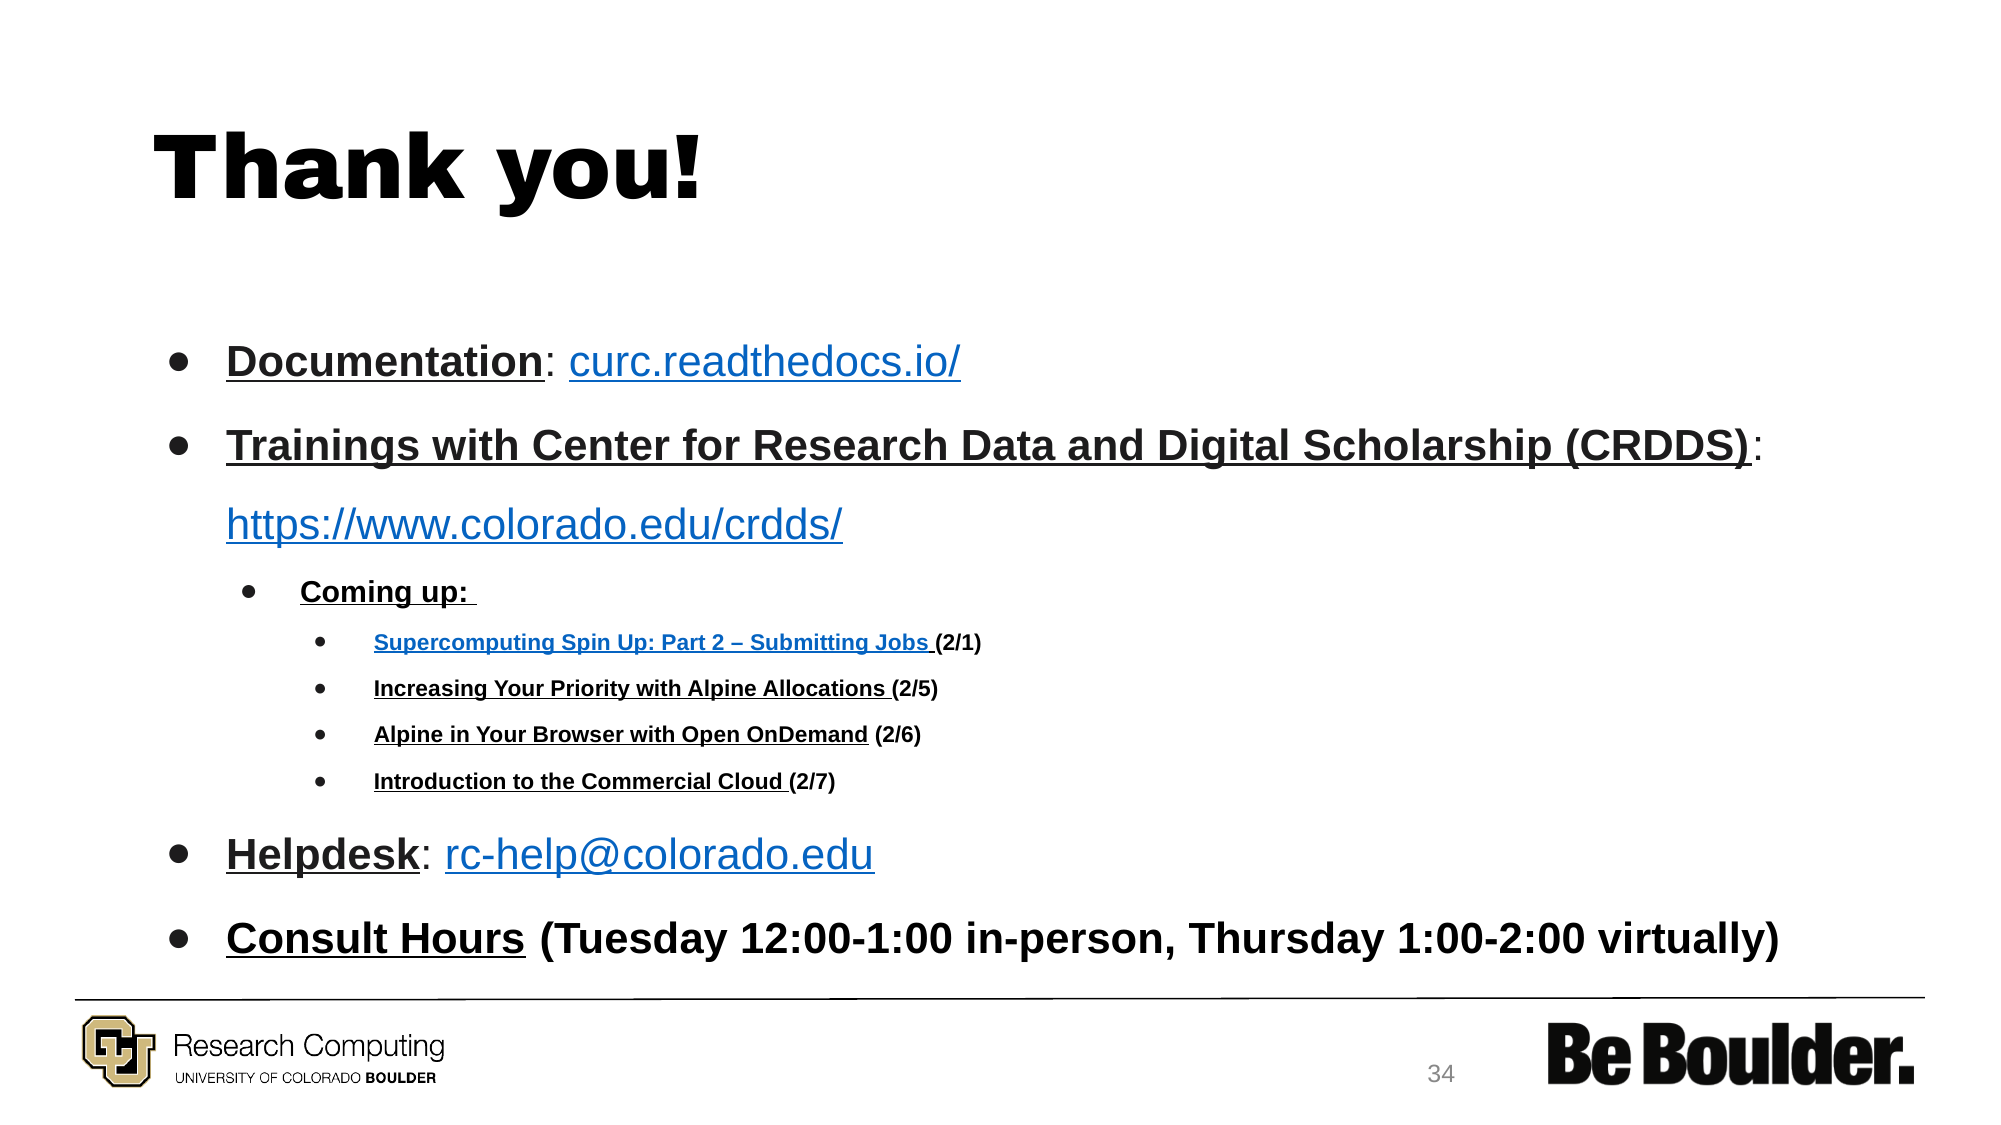

# Thank you!
Documentation: curc.readthedocs.io/
Trainings with Center for Research Data and Digital Scholarship (CRDDS): https://www.colorado.edu/crdds/
Coming up:
Supercomputing Spin Up: Part 2 – Submitting Jobs (2/1)
Increasing Your Priority with Alpine Allocations (2/5)
Alpine in Your Browser with Open OnDemand (2/6)
Introduction to the Commercial Cloud (2/7)
Helpdesk: rc-help@colorado.edu
Consult Hours (Tuesday 12:00-1:00 in-person, Thursday 1:00-2:00 virtually)
34